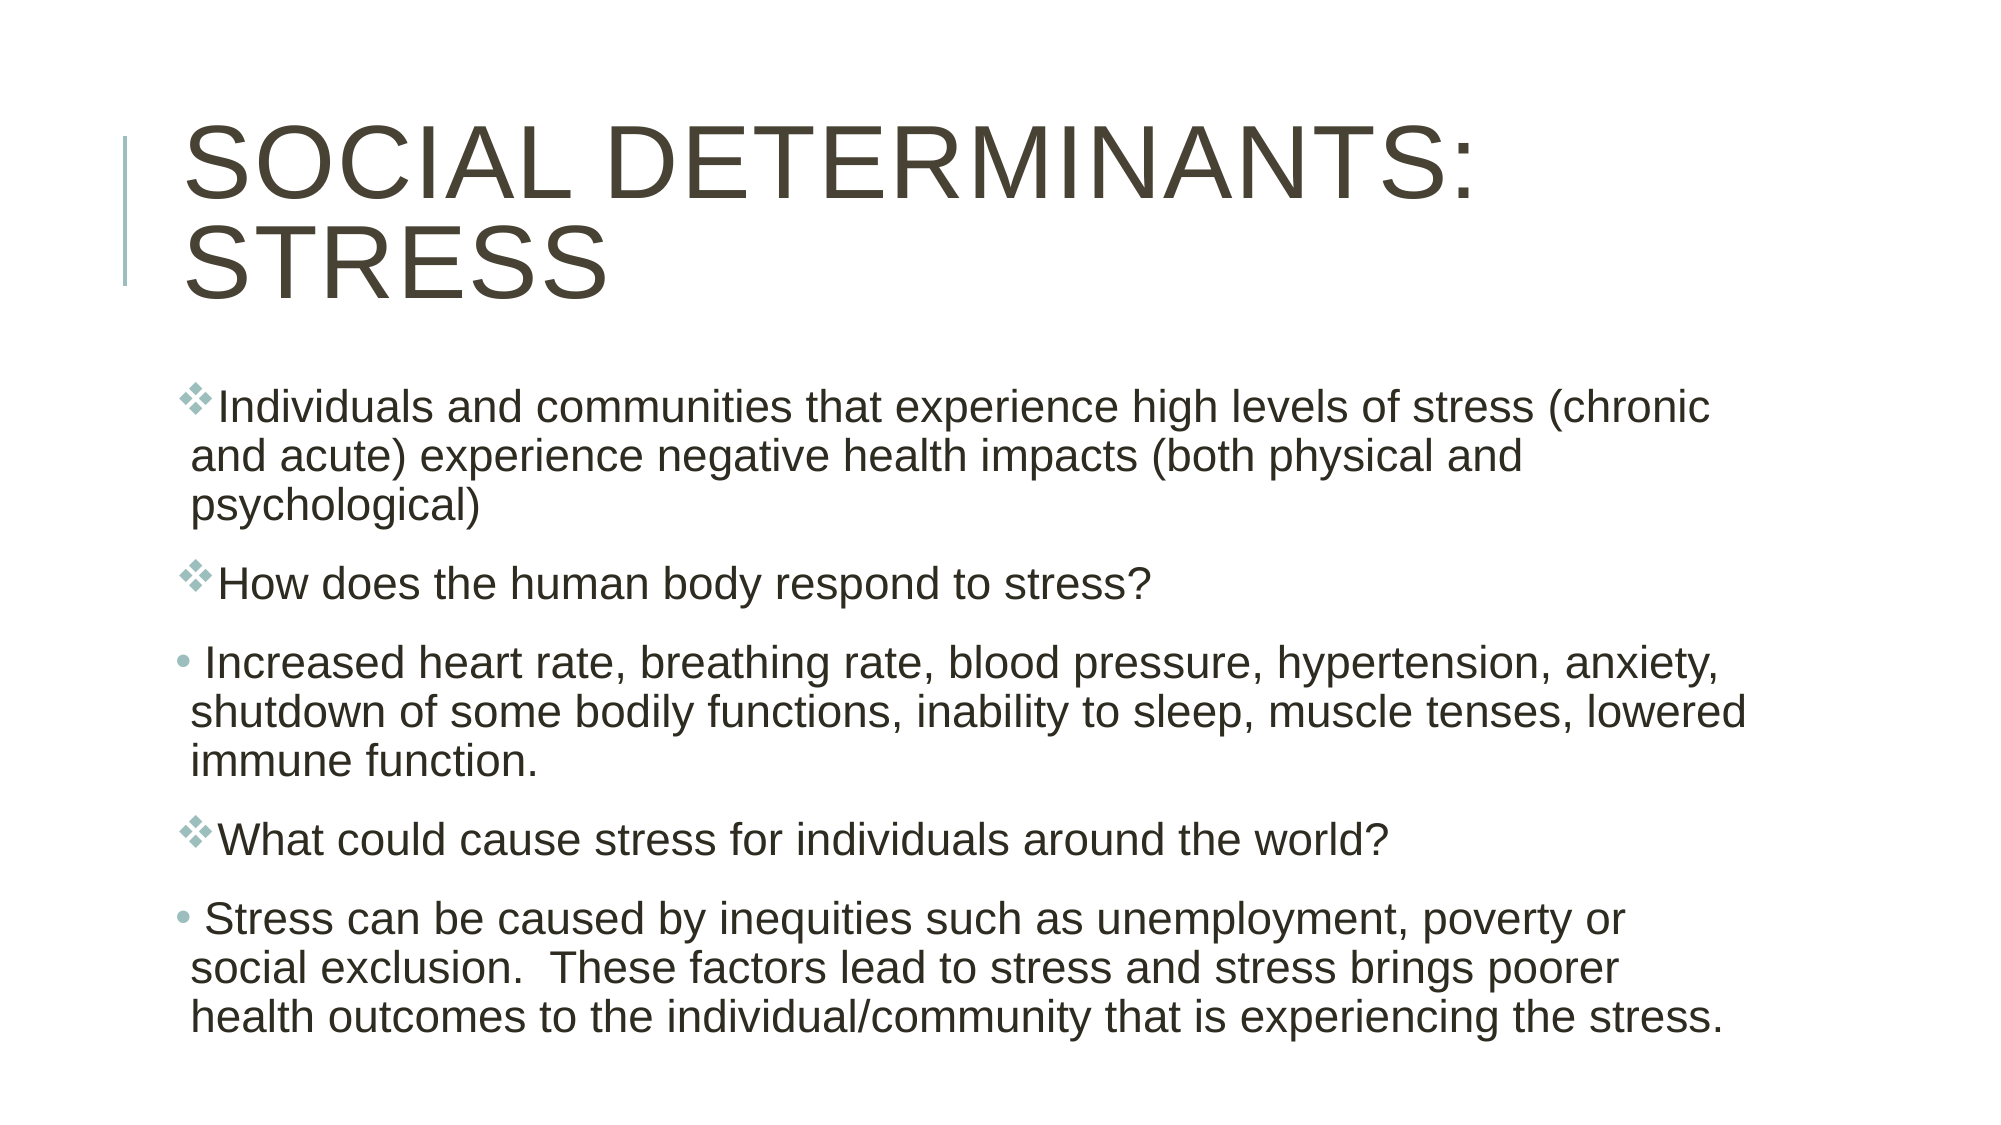

# Social determinants: stress
Individuals and communities that experience high levels of stress (chronic and acute) experience negative health impacts (both physical and psychological)
How does the human body respond to stress?
 Increased heart rate, breathing rate, blood pressure, hypertension, anxiety, shutdown of some bodily functions, inability to sleep, muscle tenses, lowered immune function.
What could cause stress for individuals around the world?
 Stress can be caused by inequities such as unemployment, poverty or social exclusion.  These factors lead to stress and stress brings poorer health outcomes to the individual/community that is experiencing the stress.